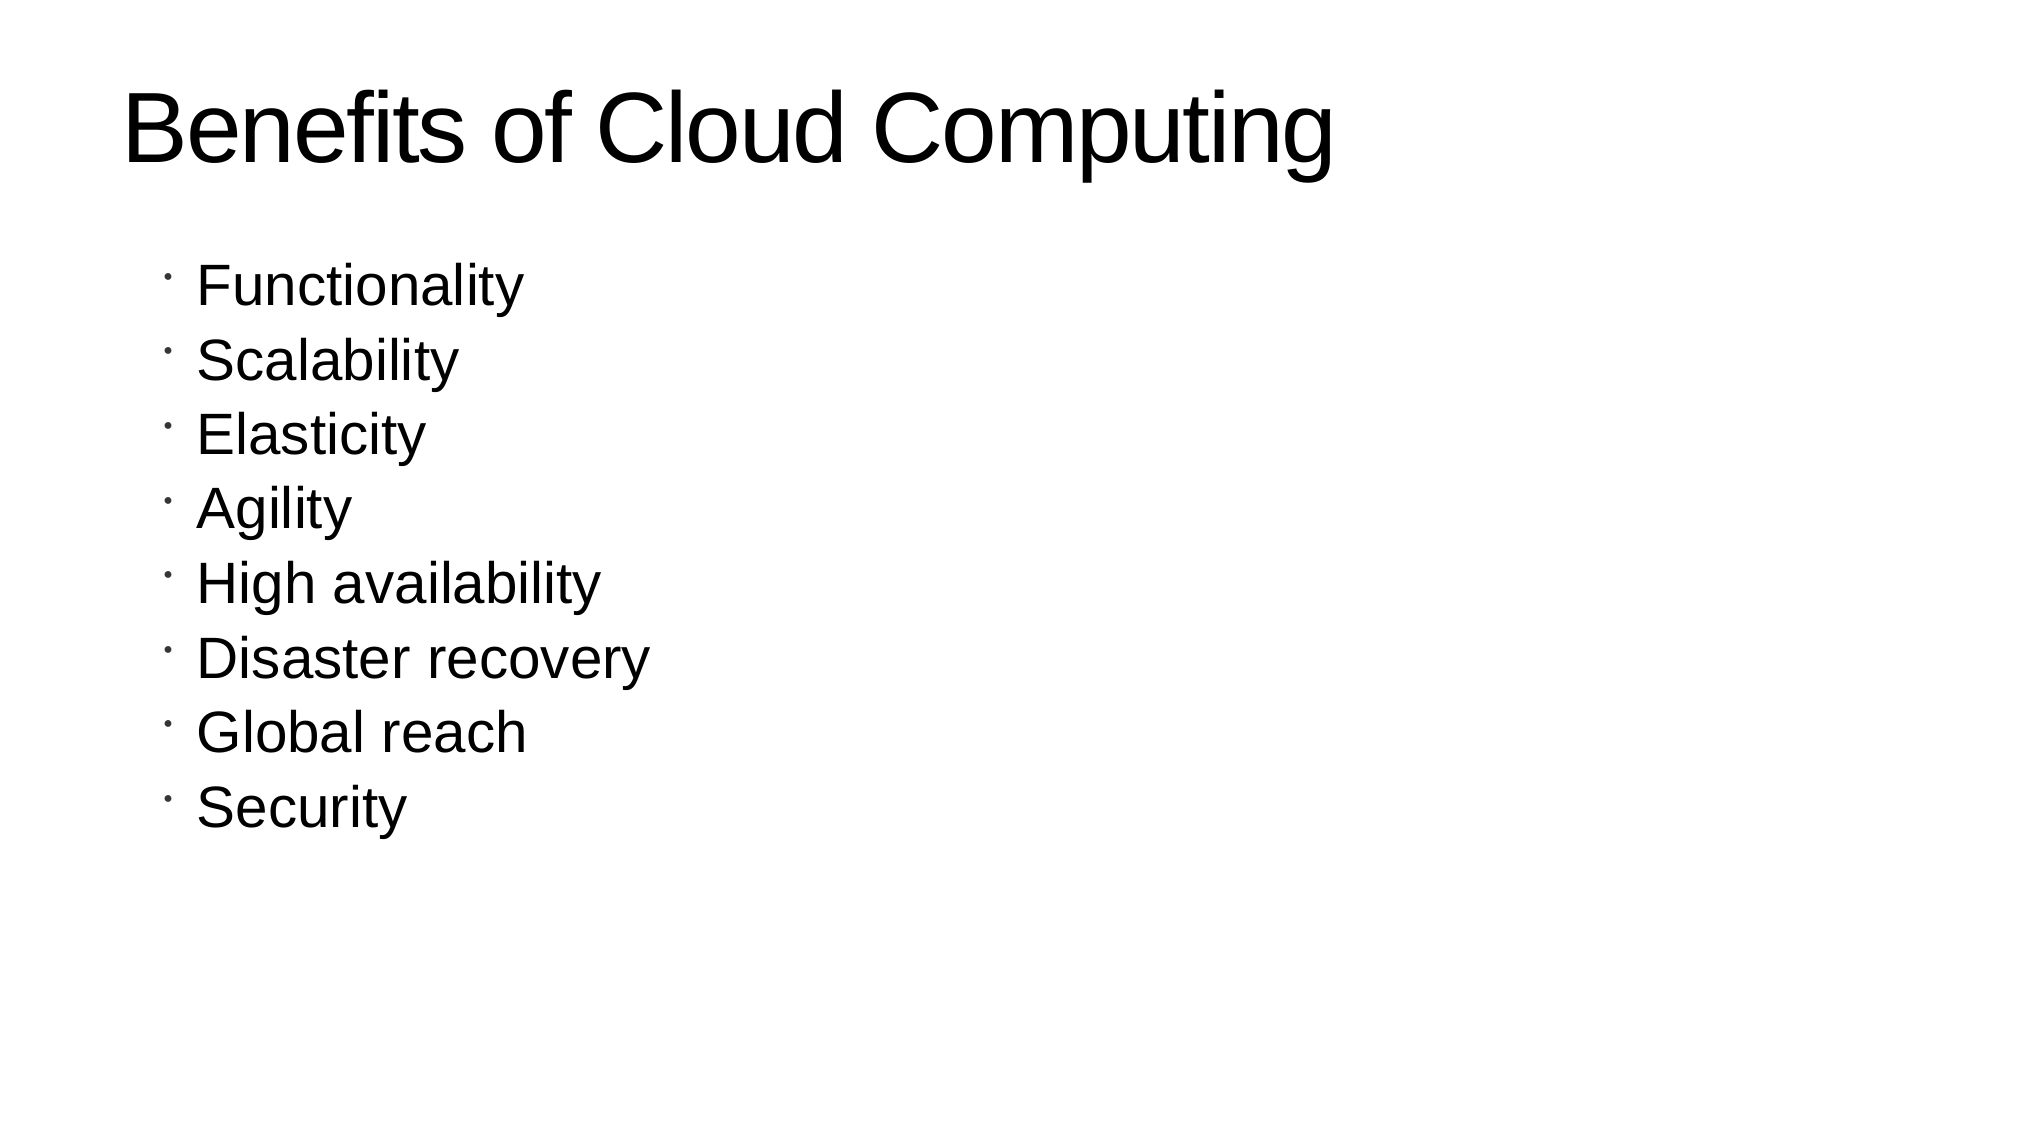

# Benefits of Cloud Computing
Functionality
Scalability
Elasticity
Agility
High availability
Disaster recovery
Global reach
Security